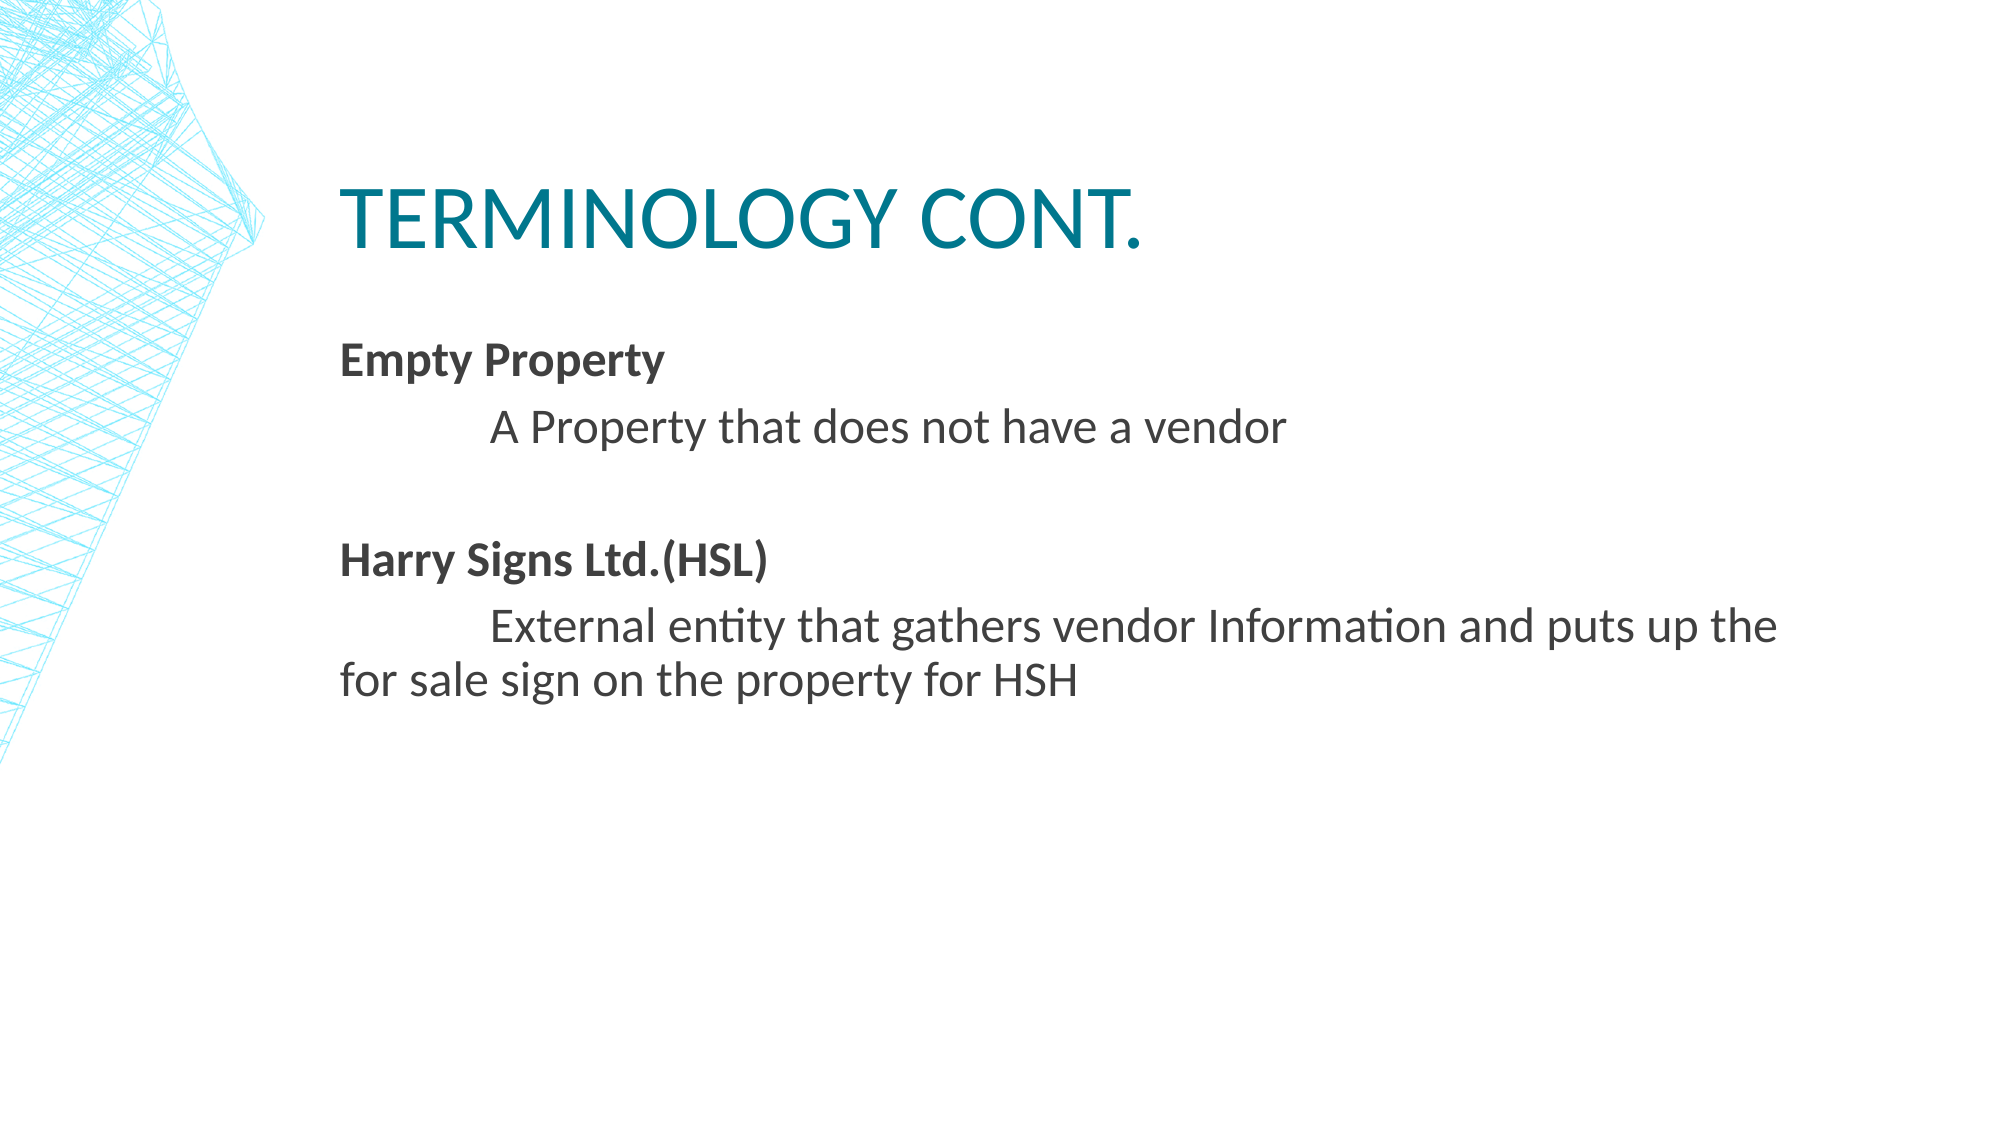

# Terminology cont.
Empty Property
	A Property that does not have a vendor

Harry Signs Ltd.(HSL)
	External entity that gathers vendor Information and puts up the 	for sale sign on the property for HSH